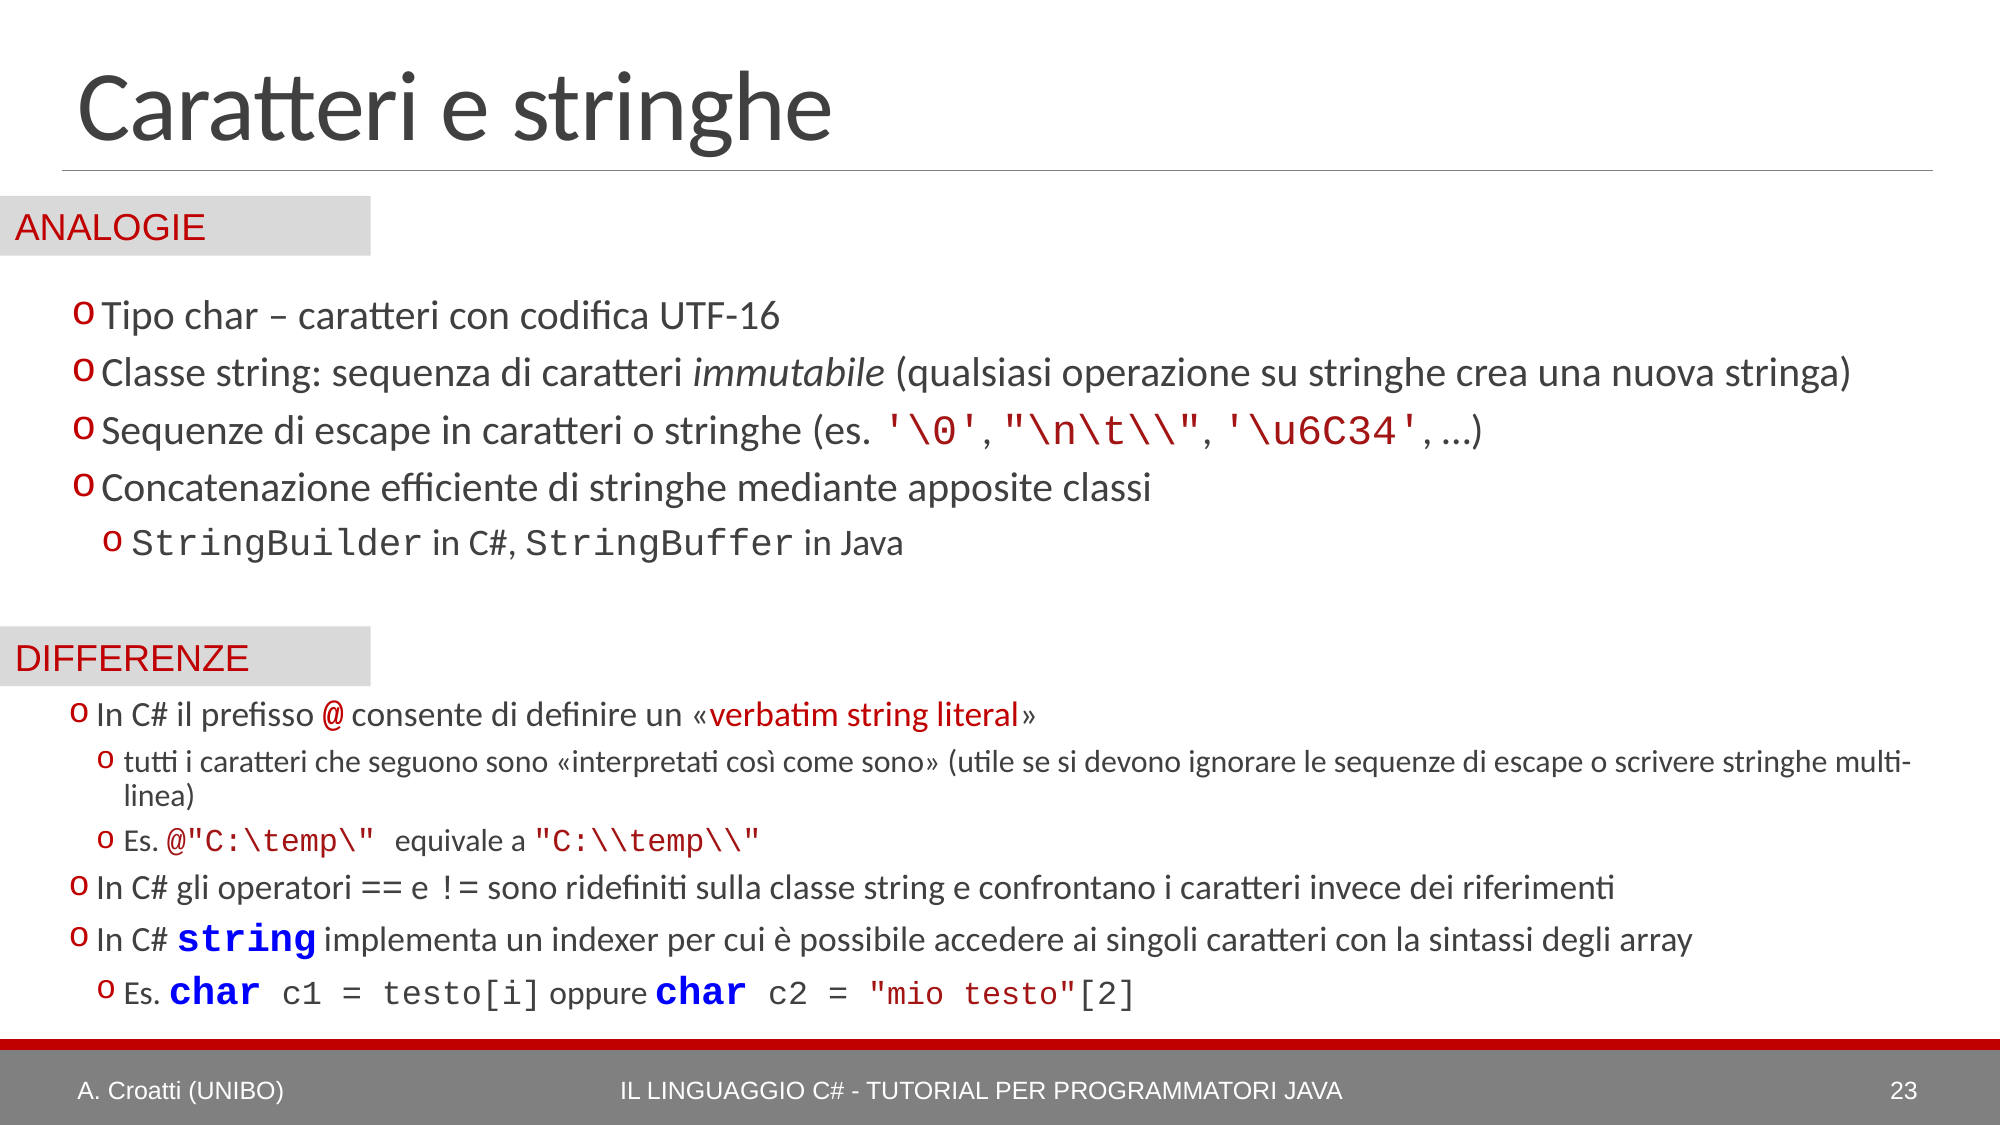

# Caratteri e stringhe
Tipo char – caratteri con codifica UTF-16
Classe string: sequenza di caratteri immutabile (qualsiasi operazione su stringhe crea una nuova stringa)
Sequenze di escape in caratteri o stringhe (es. '\0', "\n\t\\", '\u6C34', …)
Concatenazione efficiente di stringhe mediante apposite classi
StringBuilder in C#, StringBuffer in Java
In C# il prefisso @ consente di definire un «verbatim string literal»
tutti i caratteri che seguono sono «interpretati così come sono» (utile se si devono ignorare le sequenze di escape o scrivere stringhe multi-linea)
Es. @"C:\temp\" equivale a "C:\\temp\\"
In C# gli operatori == e != sono ridefiniti sulla classe string e confrontano i caratteri invece dei riferimenti
In C# string implementa un indexer per cui è possibile accedere ai singoli caratteri con la sintassi degli array
Es. char c1 = testo[i] oppure char c2 = "mio testo"[2]
A. Croatti (UNIBO)
Il Linguaggio C# - Tutorial per Programmatori Java
23